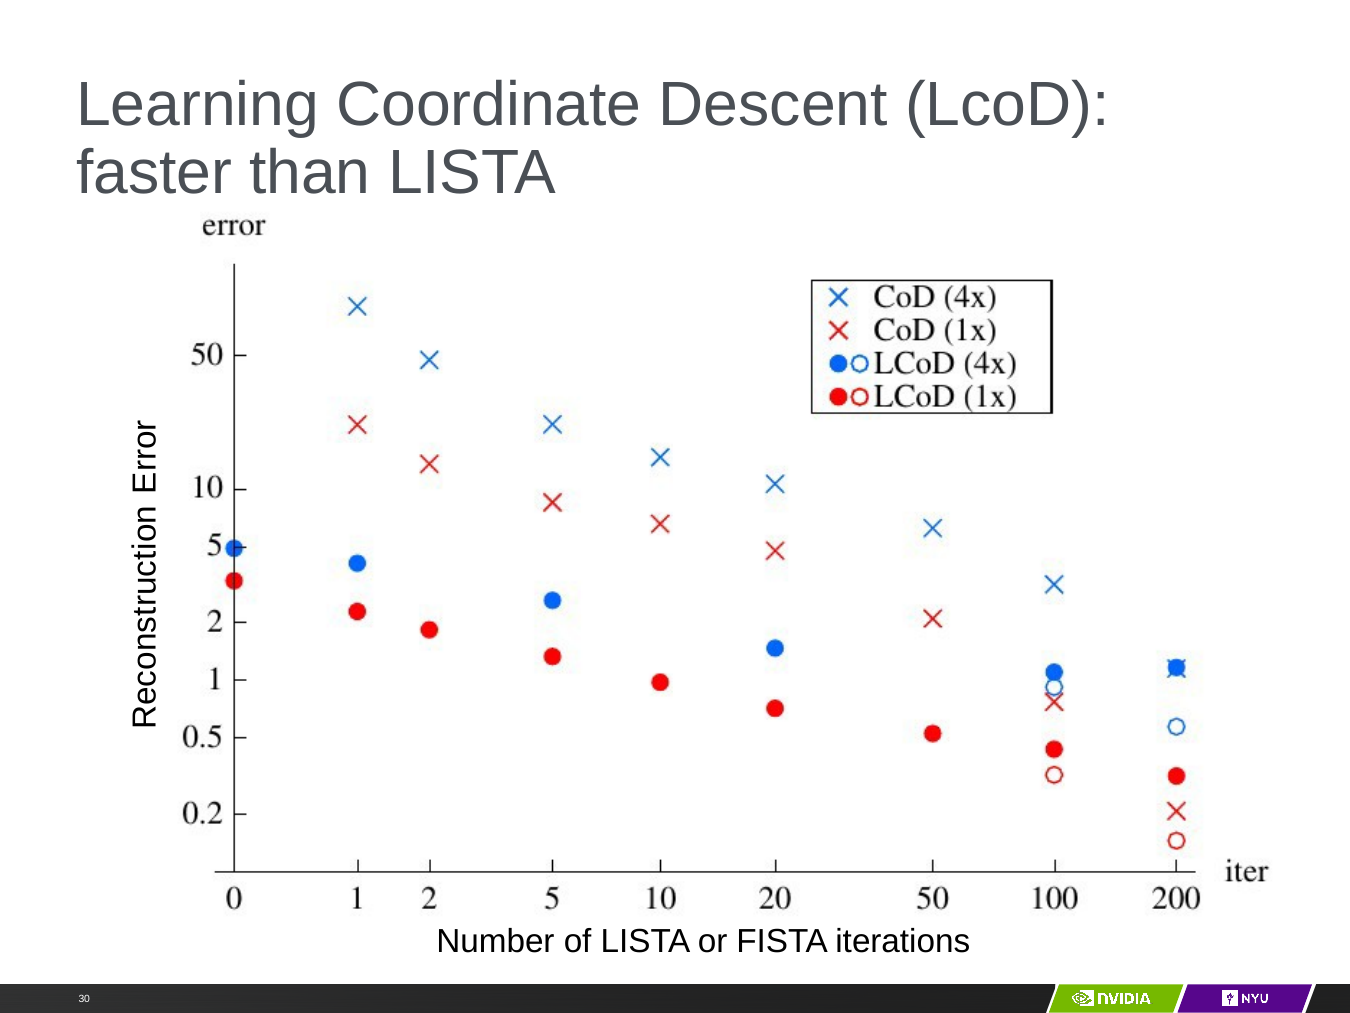

# Learning Coordinate Descent (LcoD): faster than LISTA

Reconstruction Error
Number of LISTA or FISTA iterations